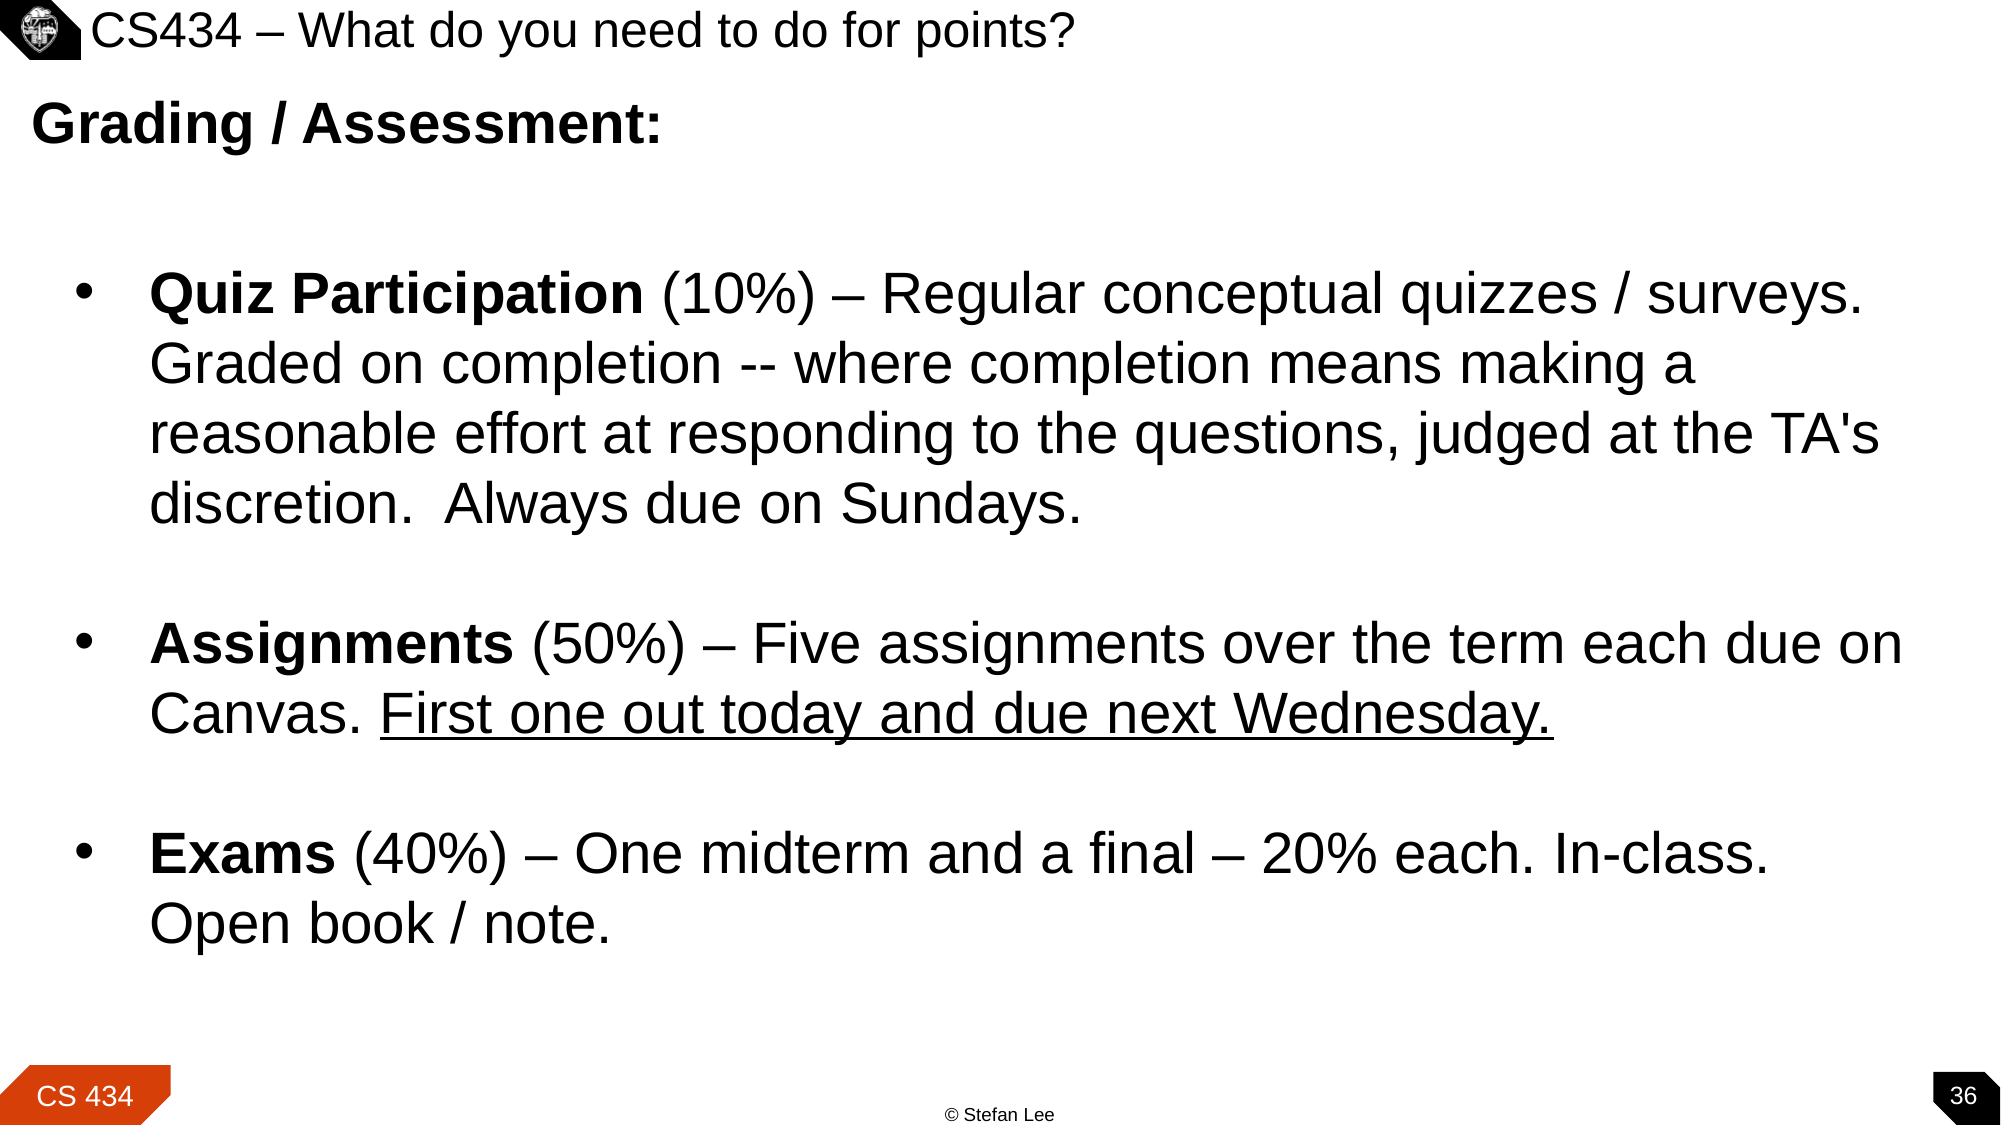

# CS434 – What do you need to do for points?
  Grading / Assessment:

Quiz Participation (10%) – Regular conceptual quizzes / surveys.  Graded on completion -- where completion means making a reasonable effort at responding to the questions, judged at the TA's discretion.  Always due on Sundays.

Assignments (50%) – Five assignments over the term each due on Canvas. First one out today and due next Wednesday.

Exams (40%) – One midterm and a final – 20% each. In-class. Open book / note.
36